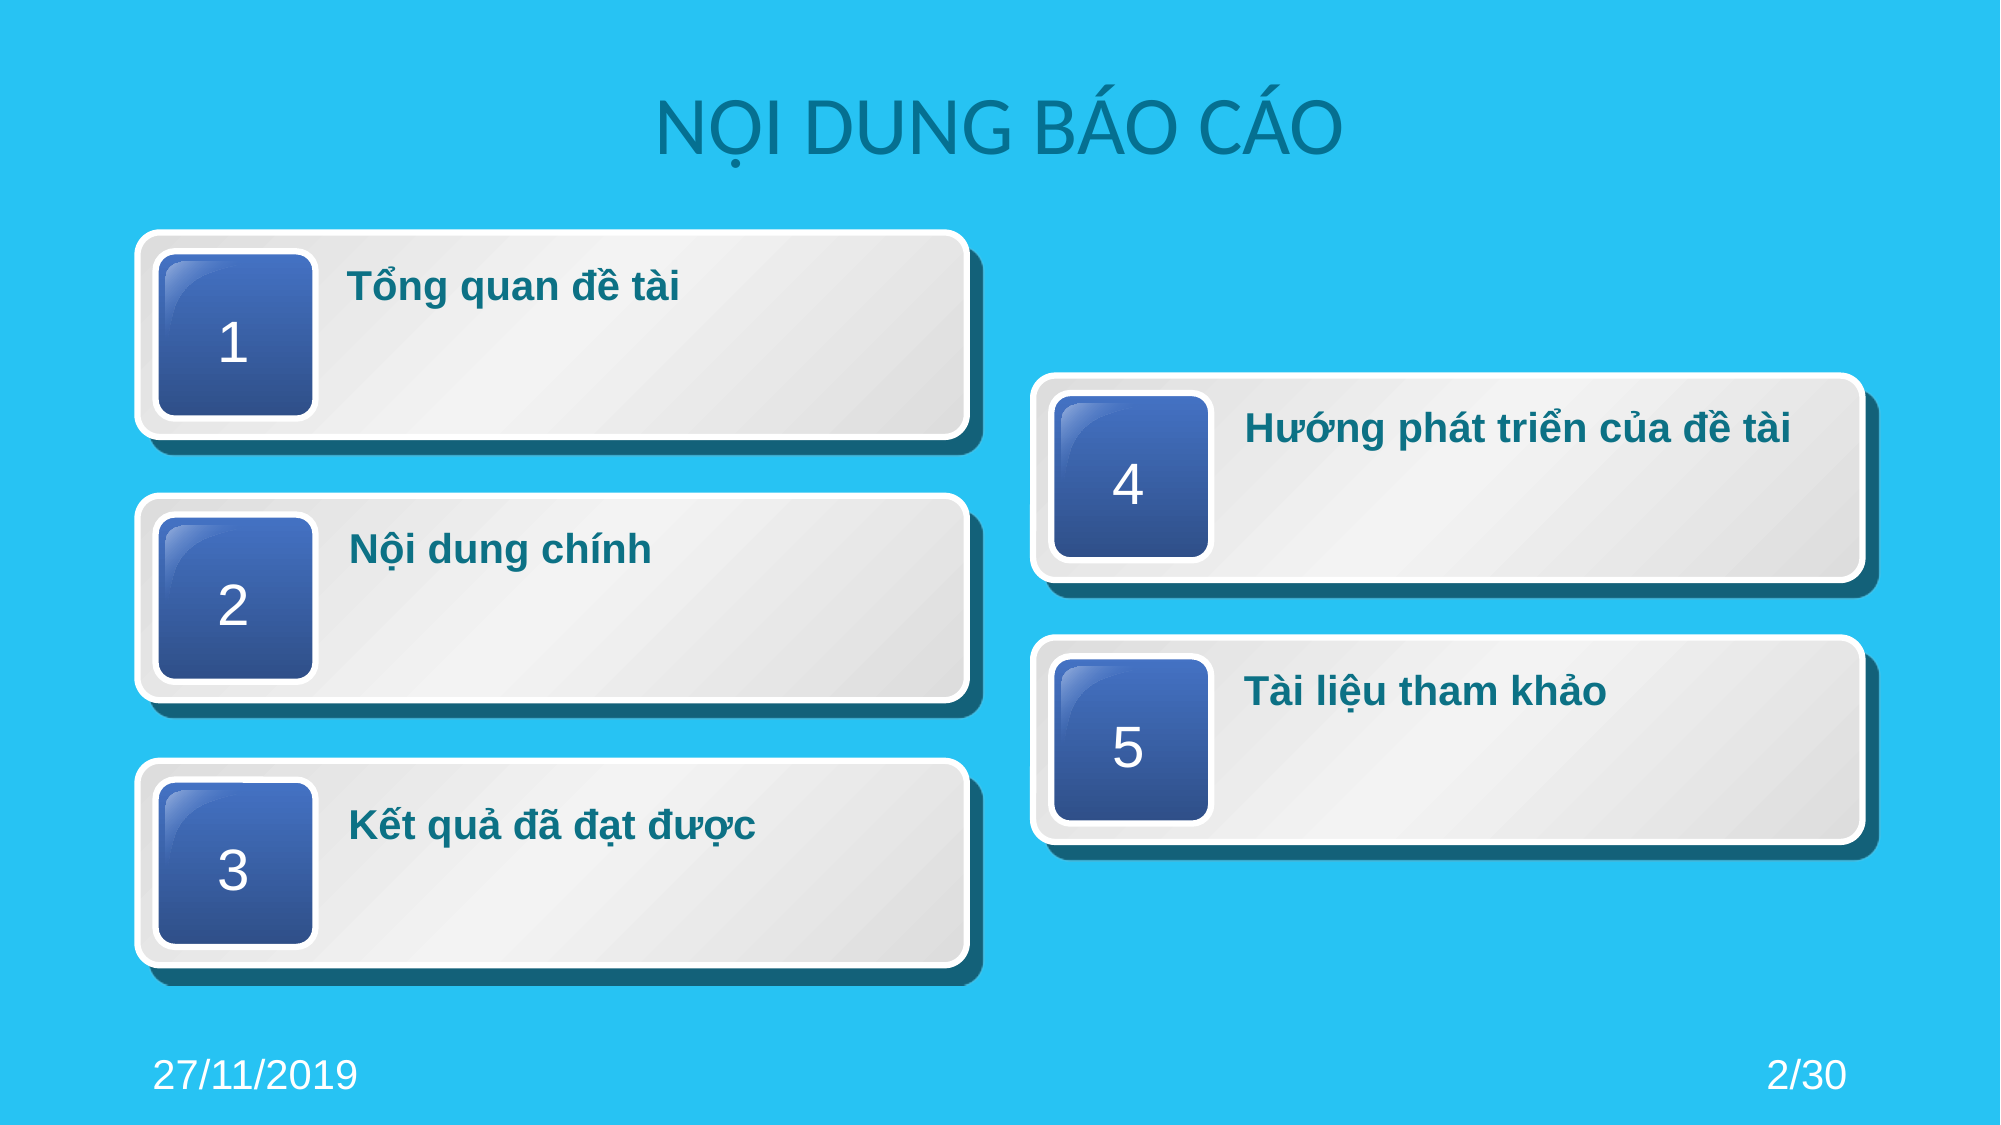

# NỘI DUNG BÁO CÁO

Tổng quan đề tài

1

4
Hướng phát triển của đề tài

Nội dung chính

2

Tài liệu tham khảo

5

3
Kết quả đã đạt được
27/11/2019
2/30